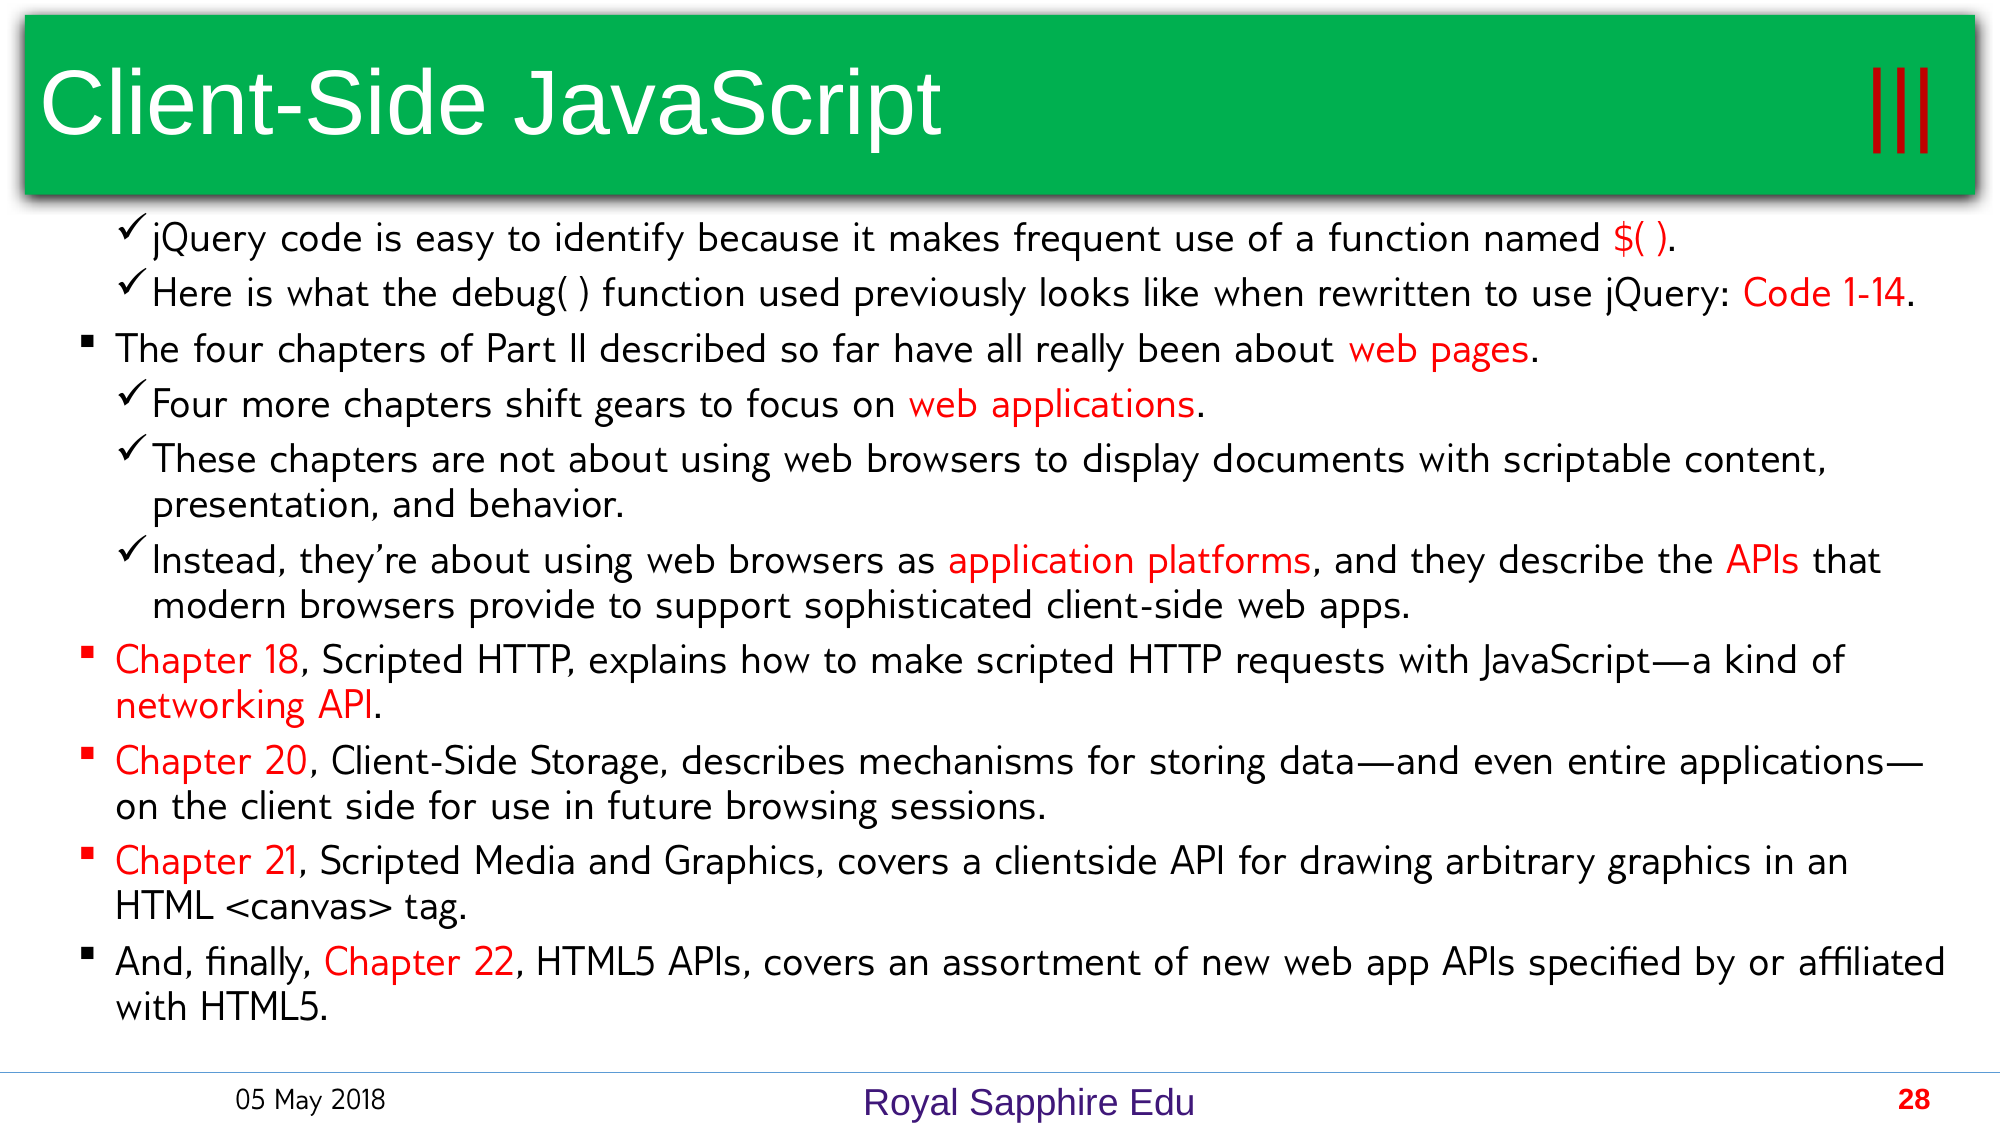

# Client-Side JavaScript						 |||
jQuery code is easy to identify because it makes frequent use of a function named $( ).
Here is what the debug( ) function used previously looks like when rewritten to use jQuery: Code 1-14.
The four chapters of Part II described so far have all really been about web pages.
Four more chapters shift gears to focus on web applications.
These chapters are not about using web browsers to display documents with scriptable content, presentation, and behavior.
Instead, they’re about using web browsers as application platforms, and they describe the APIs that modern browsers provide to support sophisticated client-side web apps.
Chapter 18, Scripted HTTP, explains how to make scripted HTTP requests with JavaScript—a kind of networking API.
Chapter 20, Client-Side Storage, describes mechanisms for storing data—and even entire applications—on the client side for use in future browsing sessions.
Chapter 21, Scripted Media and Graphics, covers a clientside API for drawing arbitrary graphics in an HTML <canvas> tag.
And, finally, Chapter 22, HTML5 APIs, covers an assortment of new web app APIs specified by or affiliated with HTML5.
05 May 2018
28